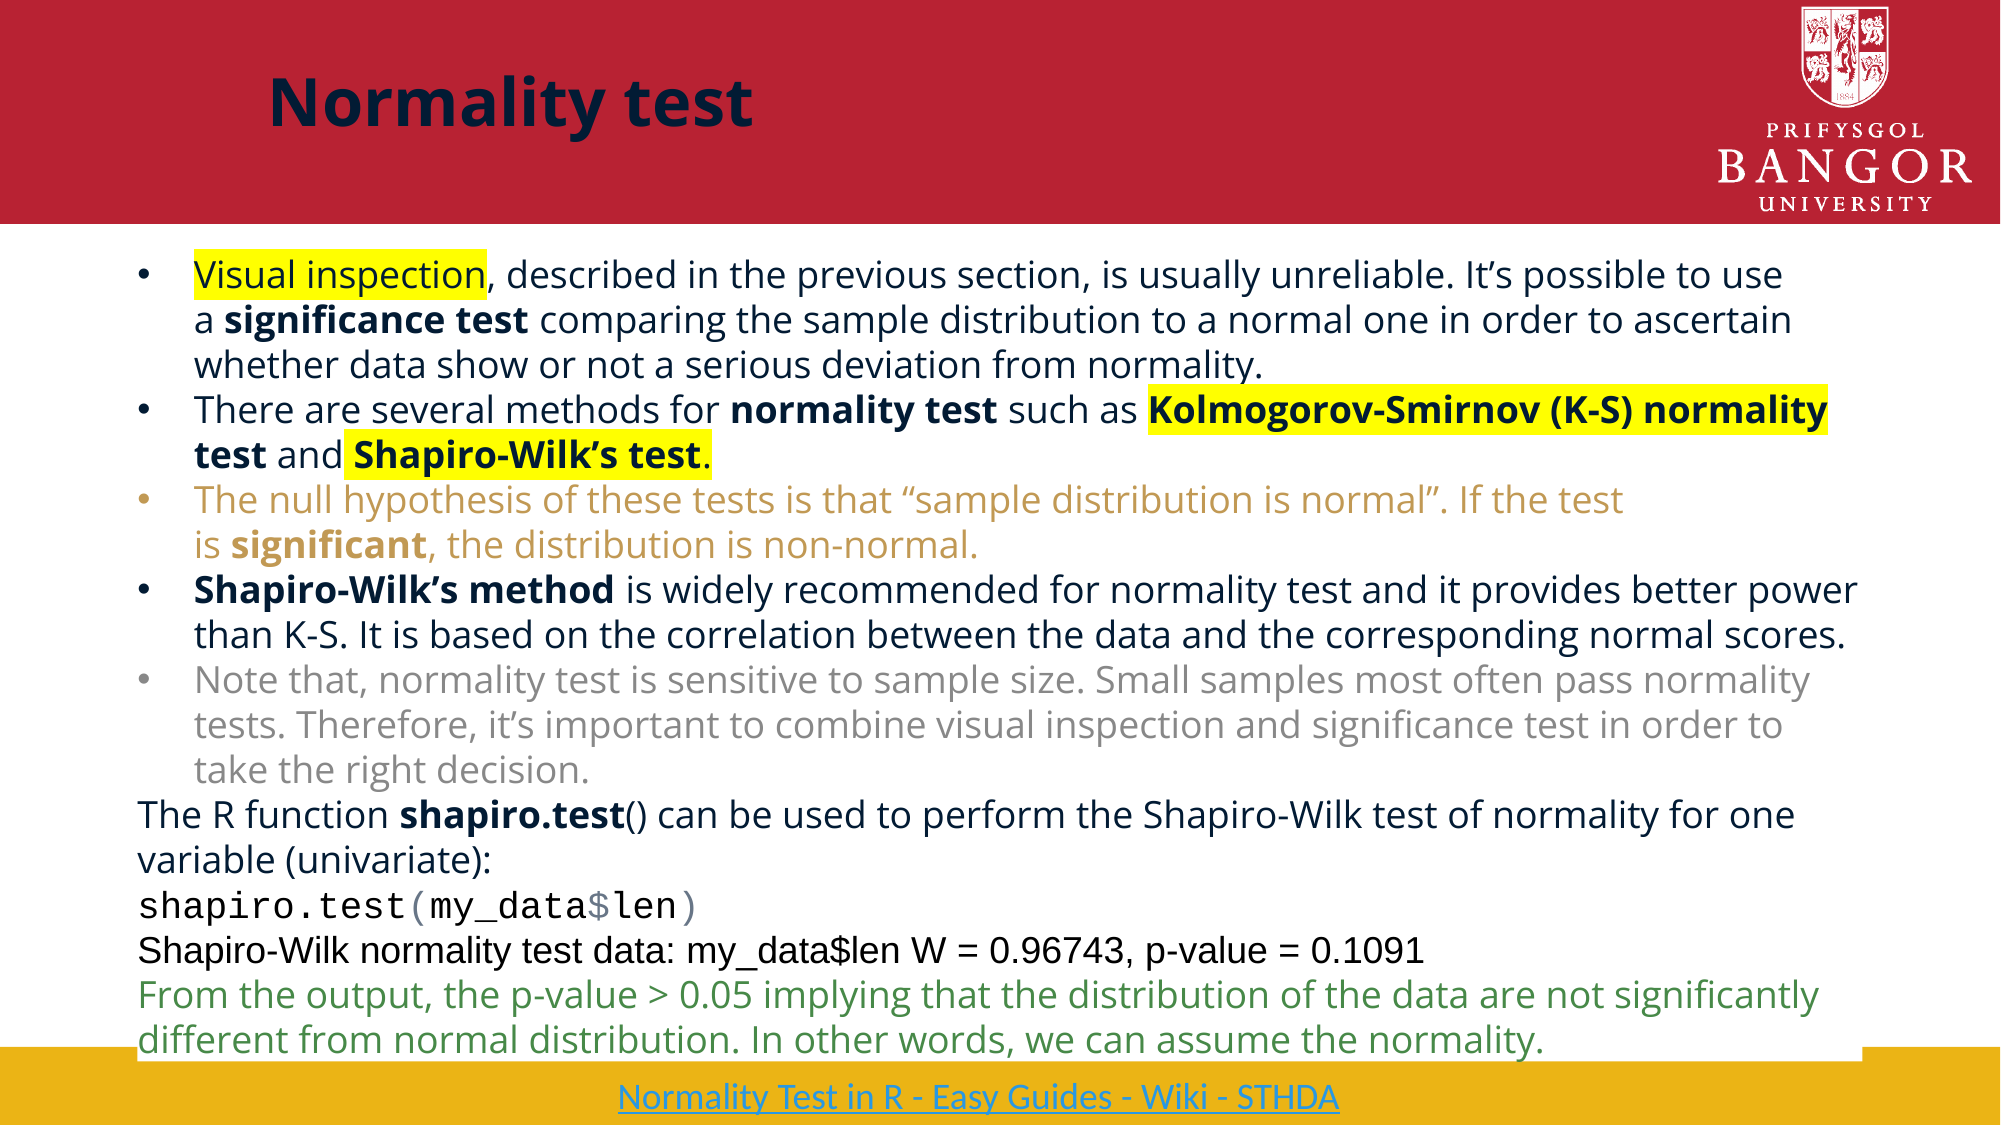

# Normality test
Visual inspection, described in the previous section, is usually unreliable. It’s possible to use a significance test comparing the sample distribution to a normal one in order to ascertain whether data show or not a serious deviation from normality.
There are several methods for normality test such as Kolmogorov-Smirnov (K-S) normality test and Shapiro-Wilk’s test.
The null hypothesis of these tests is that “sample distribution is normal”. If the test is significant, the distribution is non-normal.
Shapiro-Wilk’s method is widely recommended for normality test and it provides better power than K-S. It is based on the correlation between the data and the corresponding normal scores.
Note that, normality test is sensitive to sample size. Small samples most often pass normality tests. Therefore, it’s important to combine visual inspection and significance test in order to take the right decision.
The R function shapiro.test() can be used to perform the Shapiro-Wilk test of normality for one variable (univariate):
shapiro.test(my_data$len)
Shapiro-Wilk normality test data: my_data$len W = 0.96743, p-value = 0.1091
From the output, the p-value > 0.05 implying that the distribution of the data are not significantly different from normal distribution. In other words, we can assume the normality.
Normality Test in R - Easy Guides - Wiki - STHDA